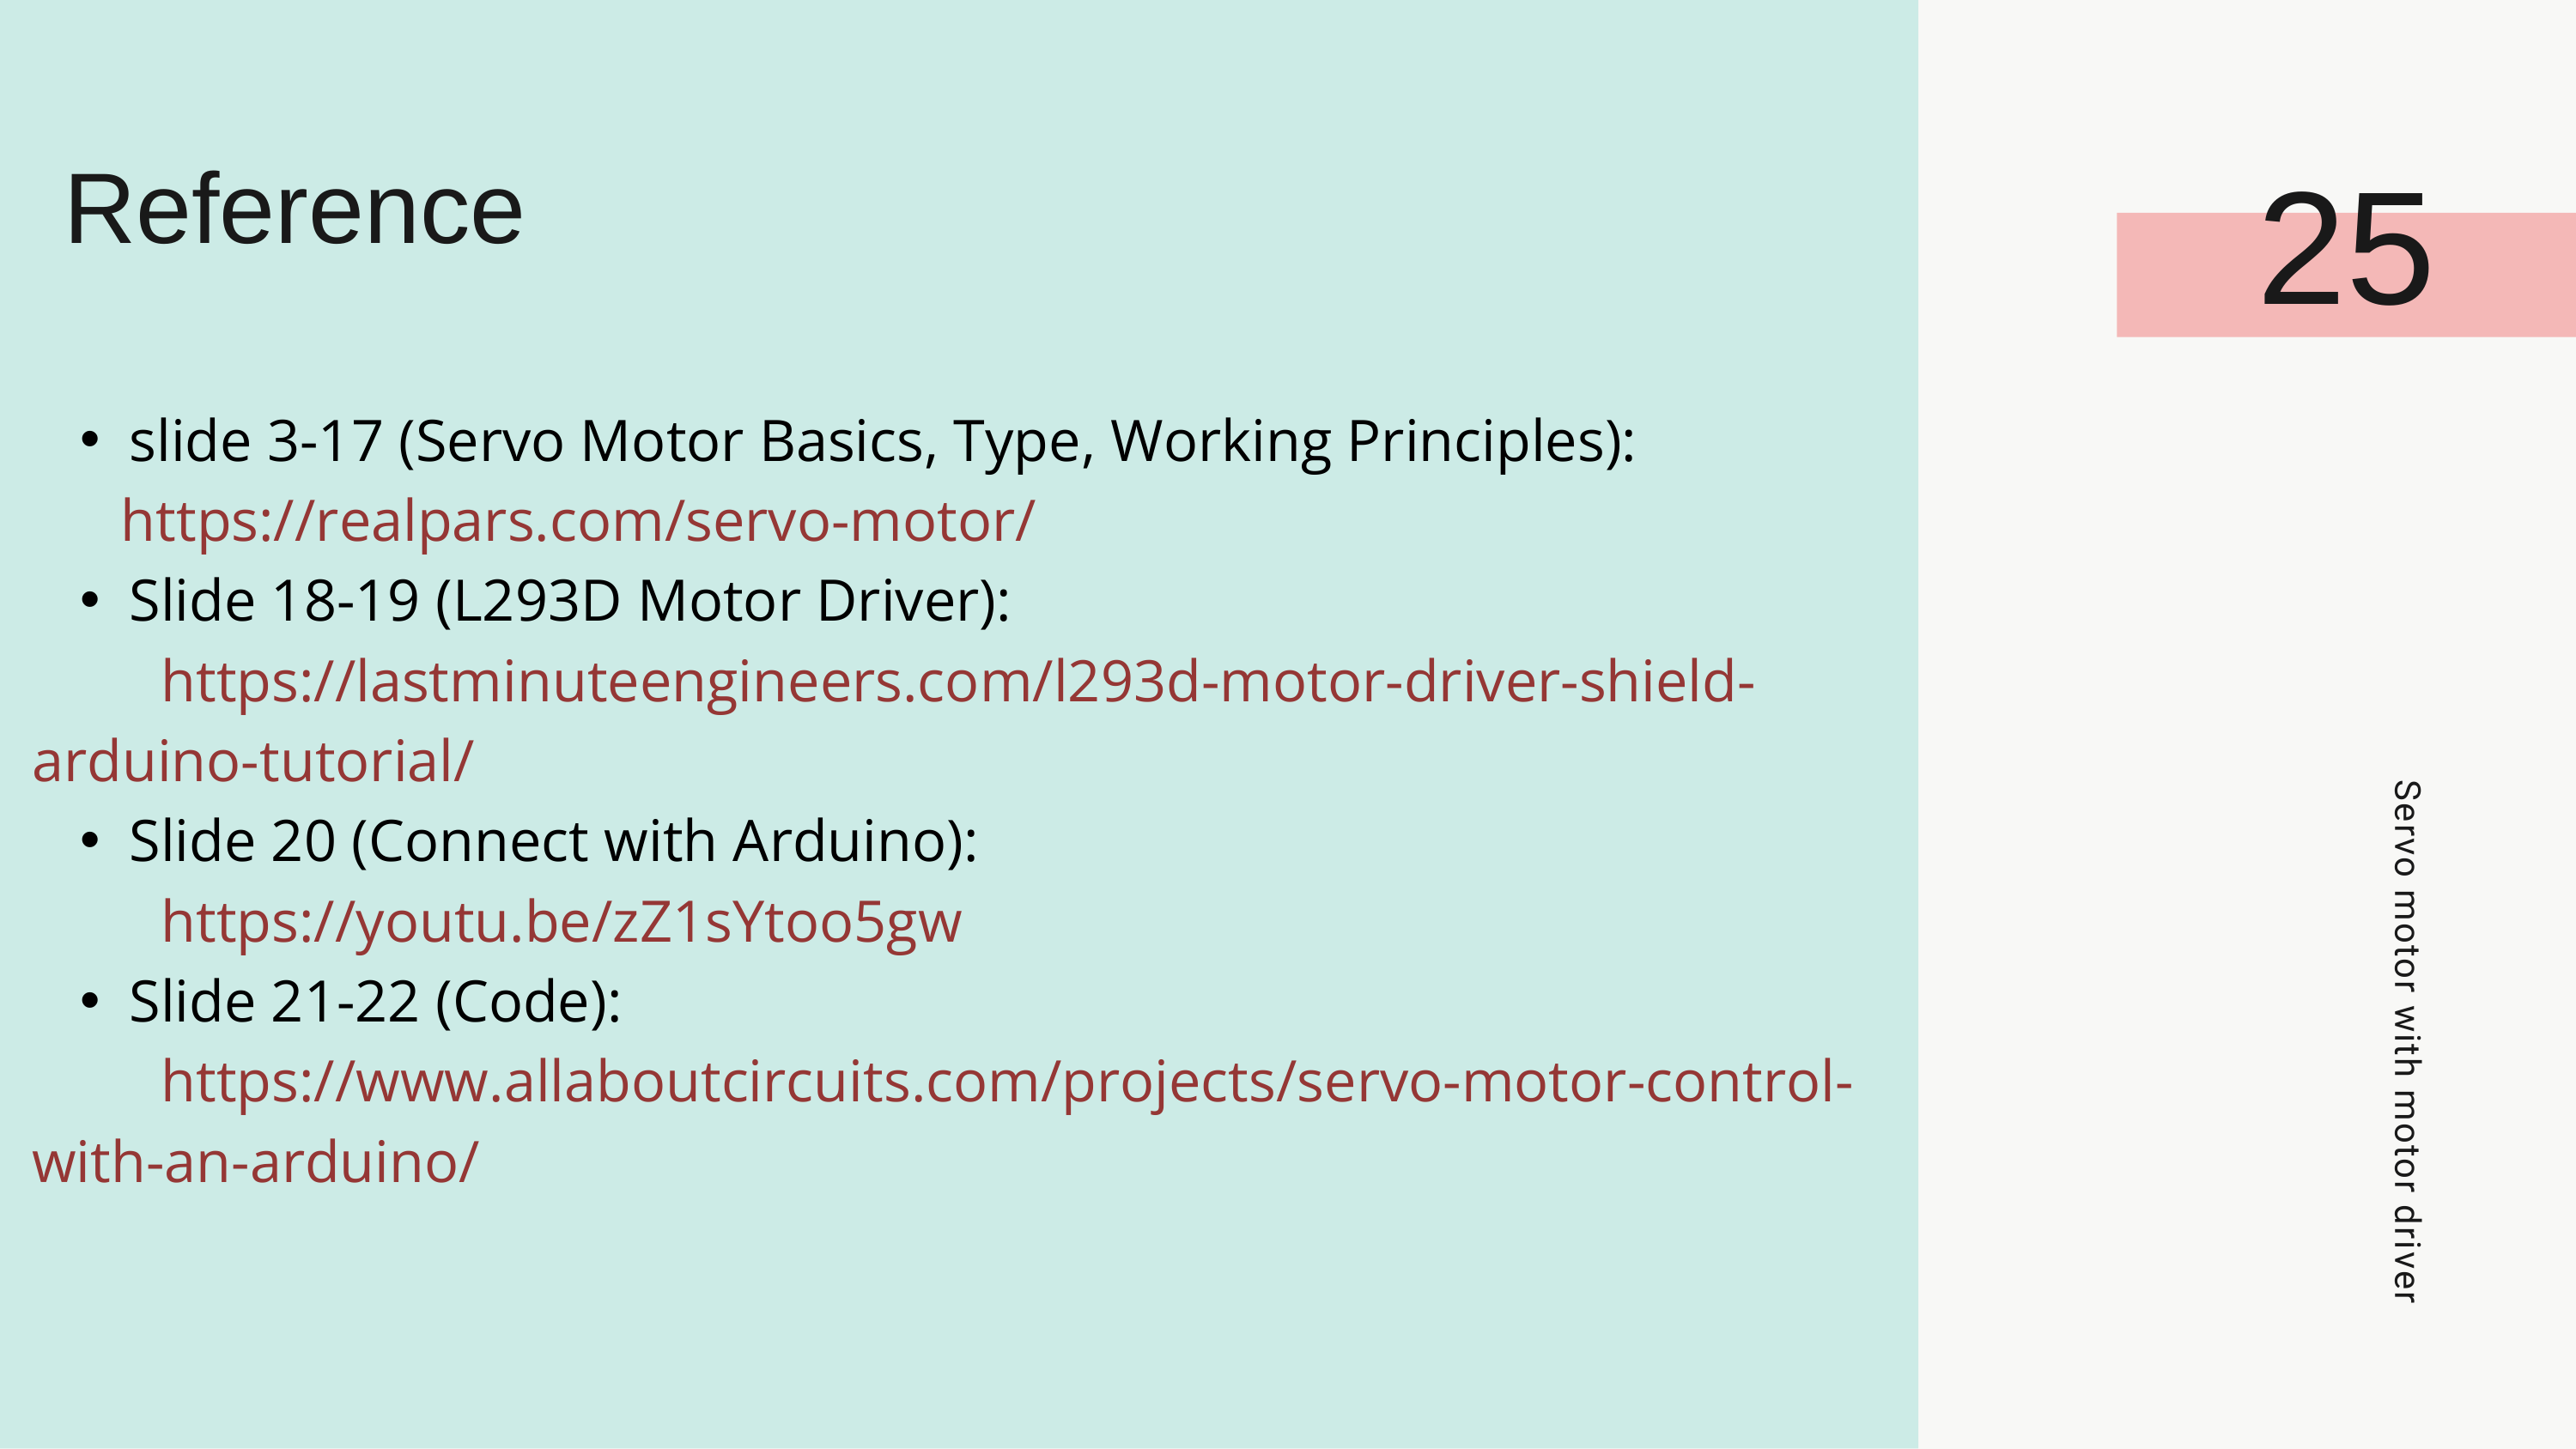

25
Reference

slide 3-17 (Servo Motor Basics, Type, Working Principles):
      https://realpars.com/servo-motor/
Slide 18-19 (L293D Motor Driver):
	https://lastminuteengineers.com/l293d-motor-driver-shield-arduino-tutorial/
Slide 20 (Connect with Arduino):
	https://youtu.be/zZ1sYtoo5gw
Slide 21-22 (Code):
	https://www.allaboutcircuits.com/projects/servo-motor-control-with-an-arduino/

Servo motor with motor driver